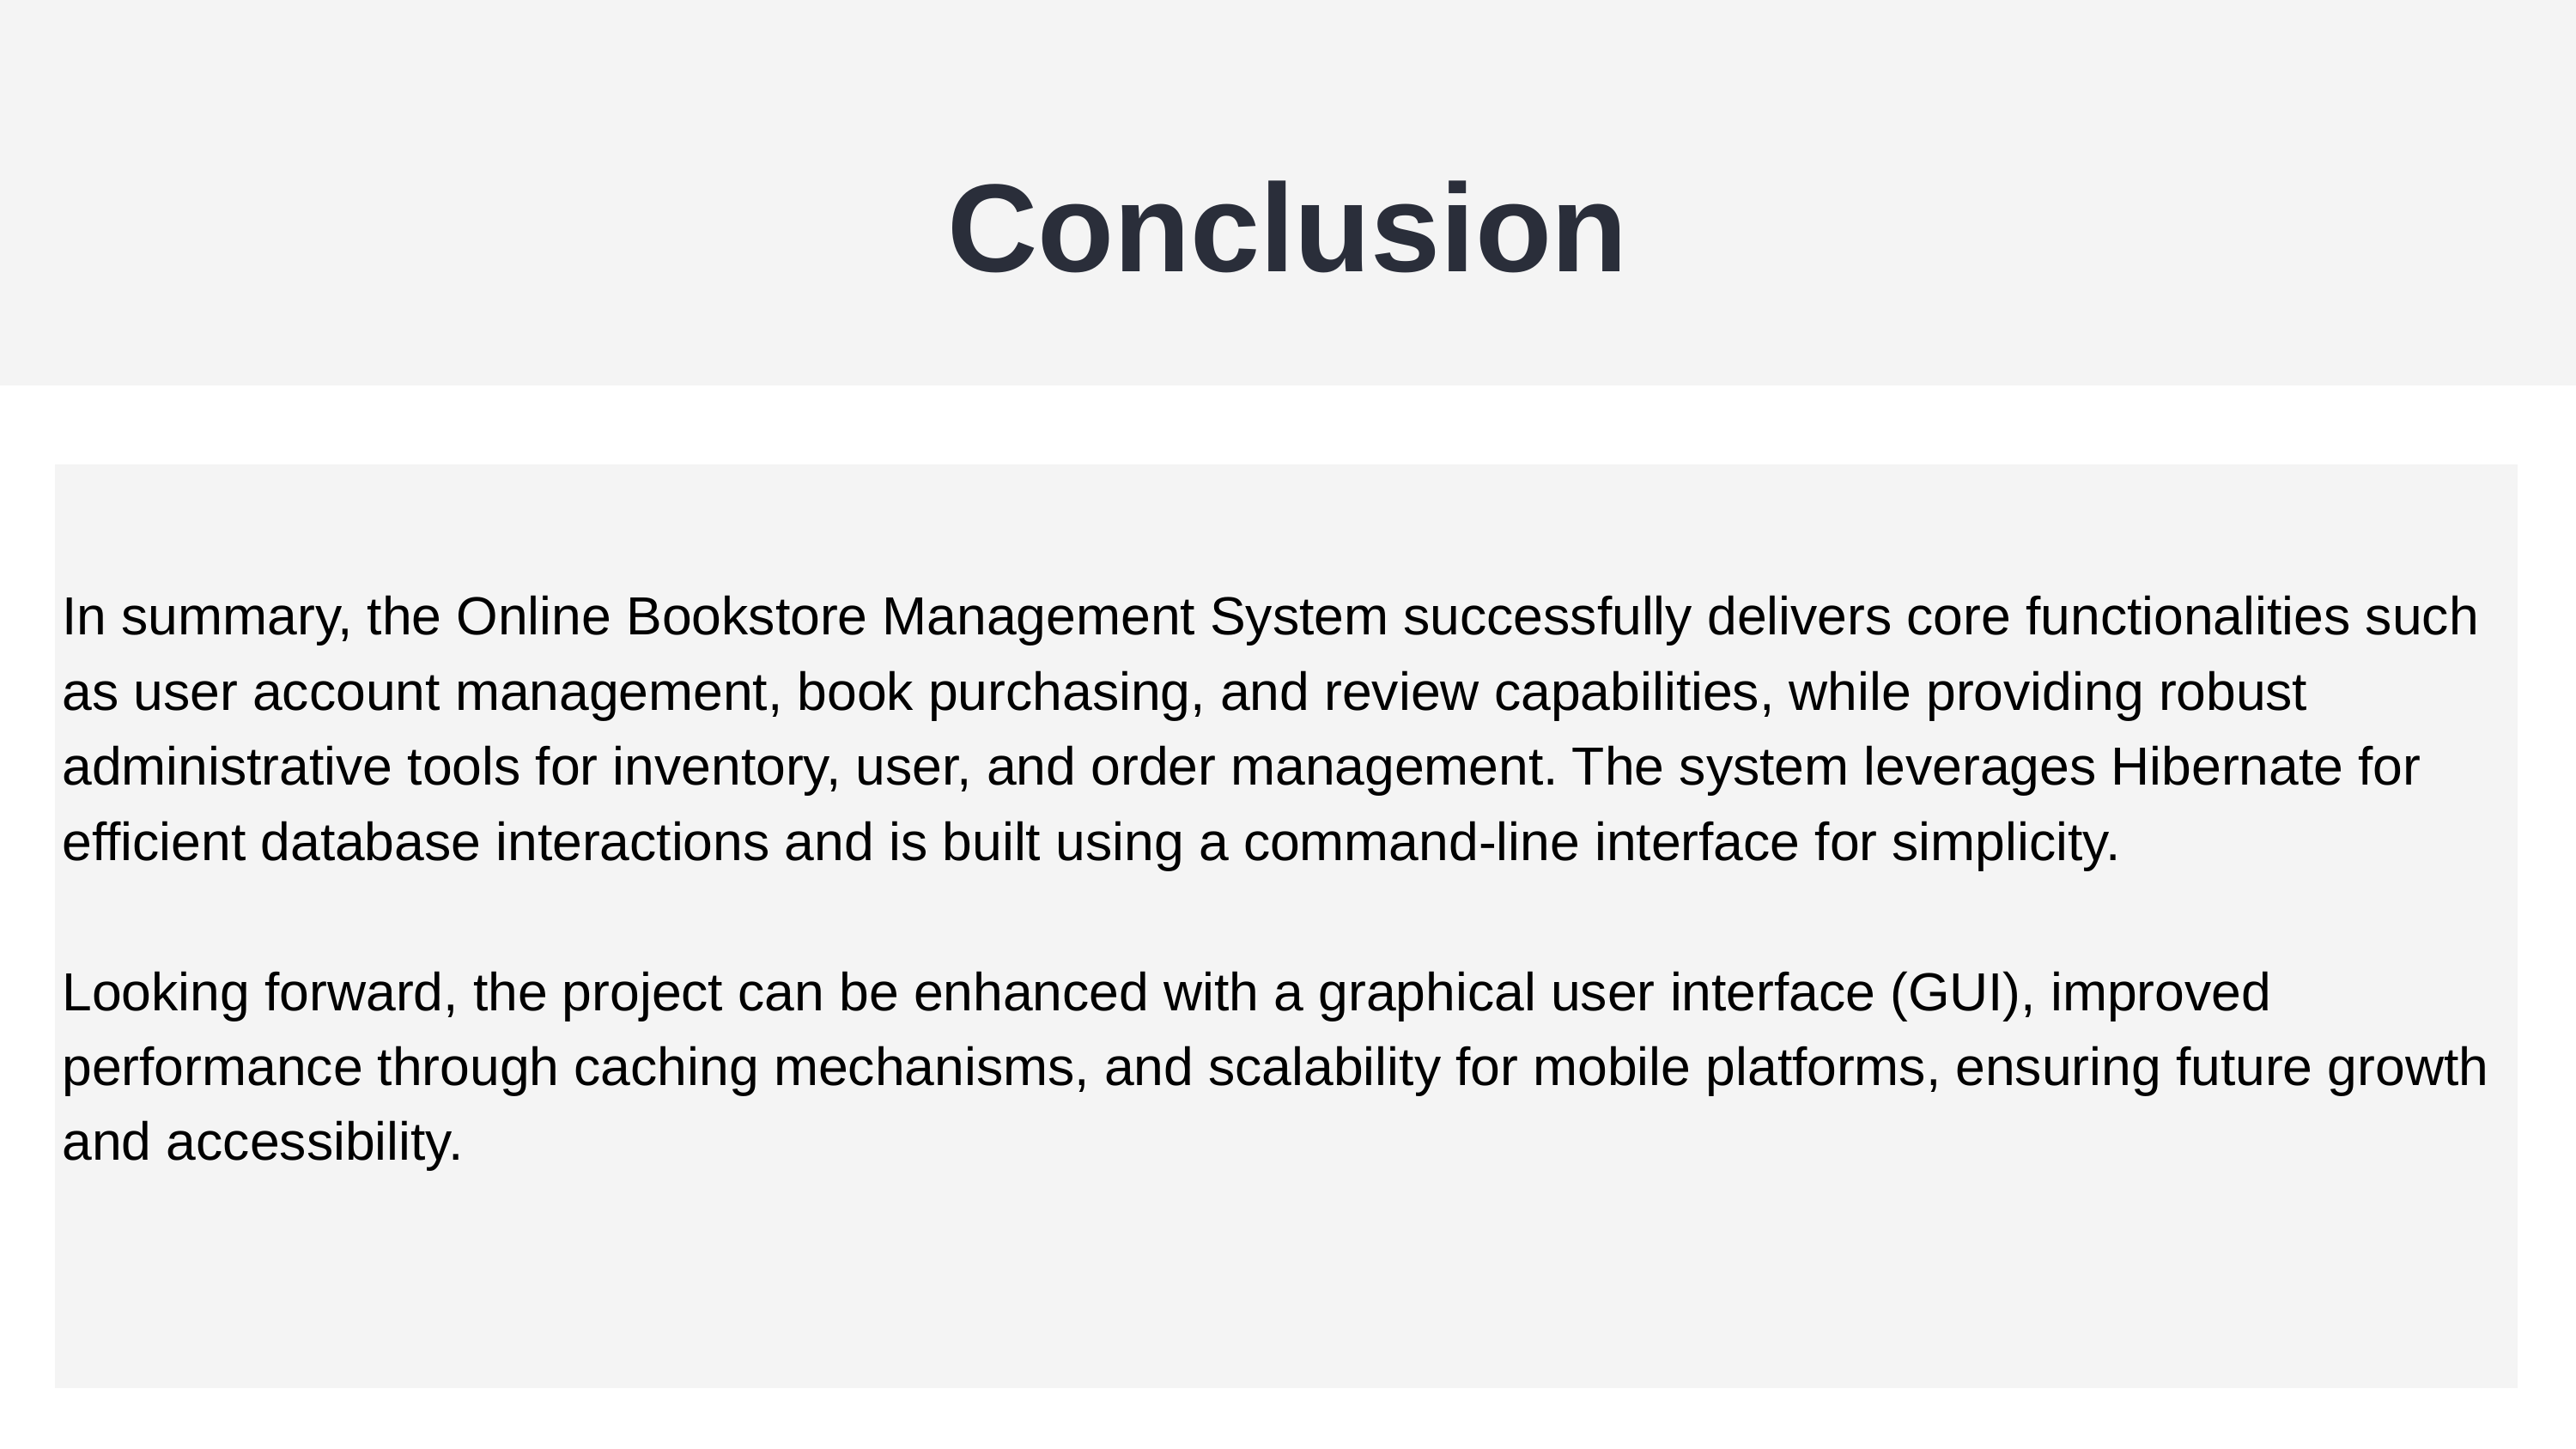

Conclusion

In summary, the Online Bookstore Management System successfully delivers core functionalities such as user account management, book purchasing, and review capabilities, while providing robust administrative tools for inventory, user, and order management. The system leverages Hibernate for efficient database interactions and is built using a command-line interface for simplicity.

Looking forward, the project can be enhanced with a graphical user interface (GUI), improved performance through caching mechanisms, and scalability for mobile platforms, ensuring future growth and accessibility.